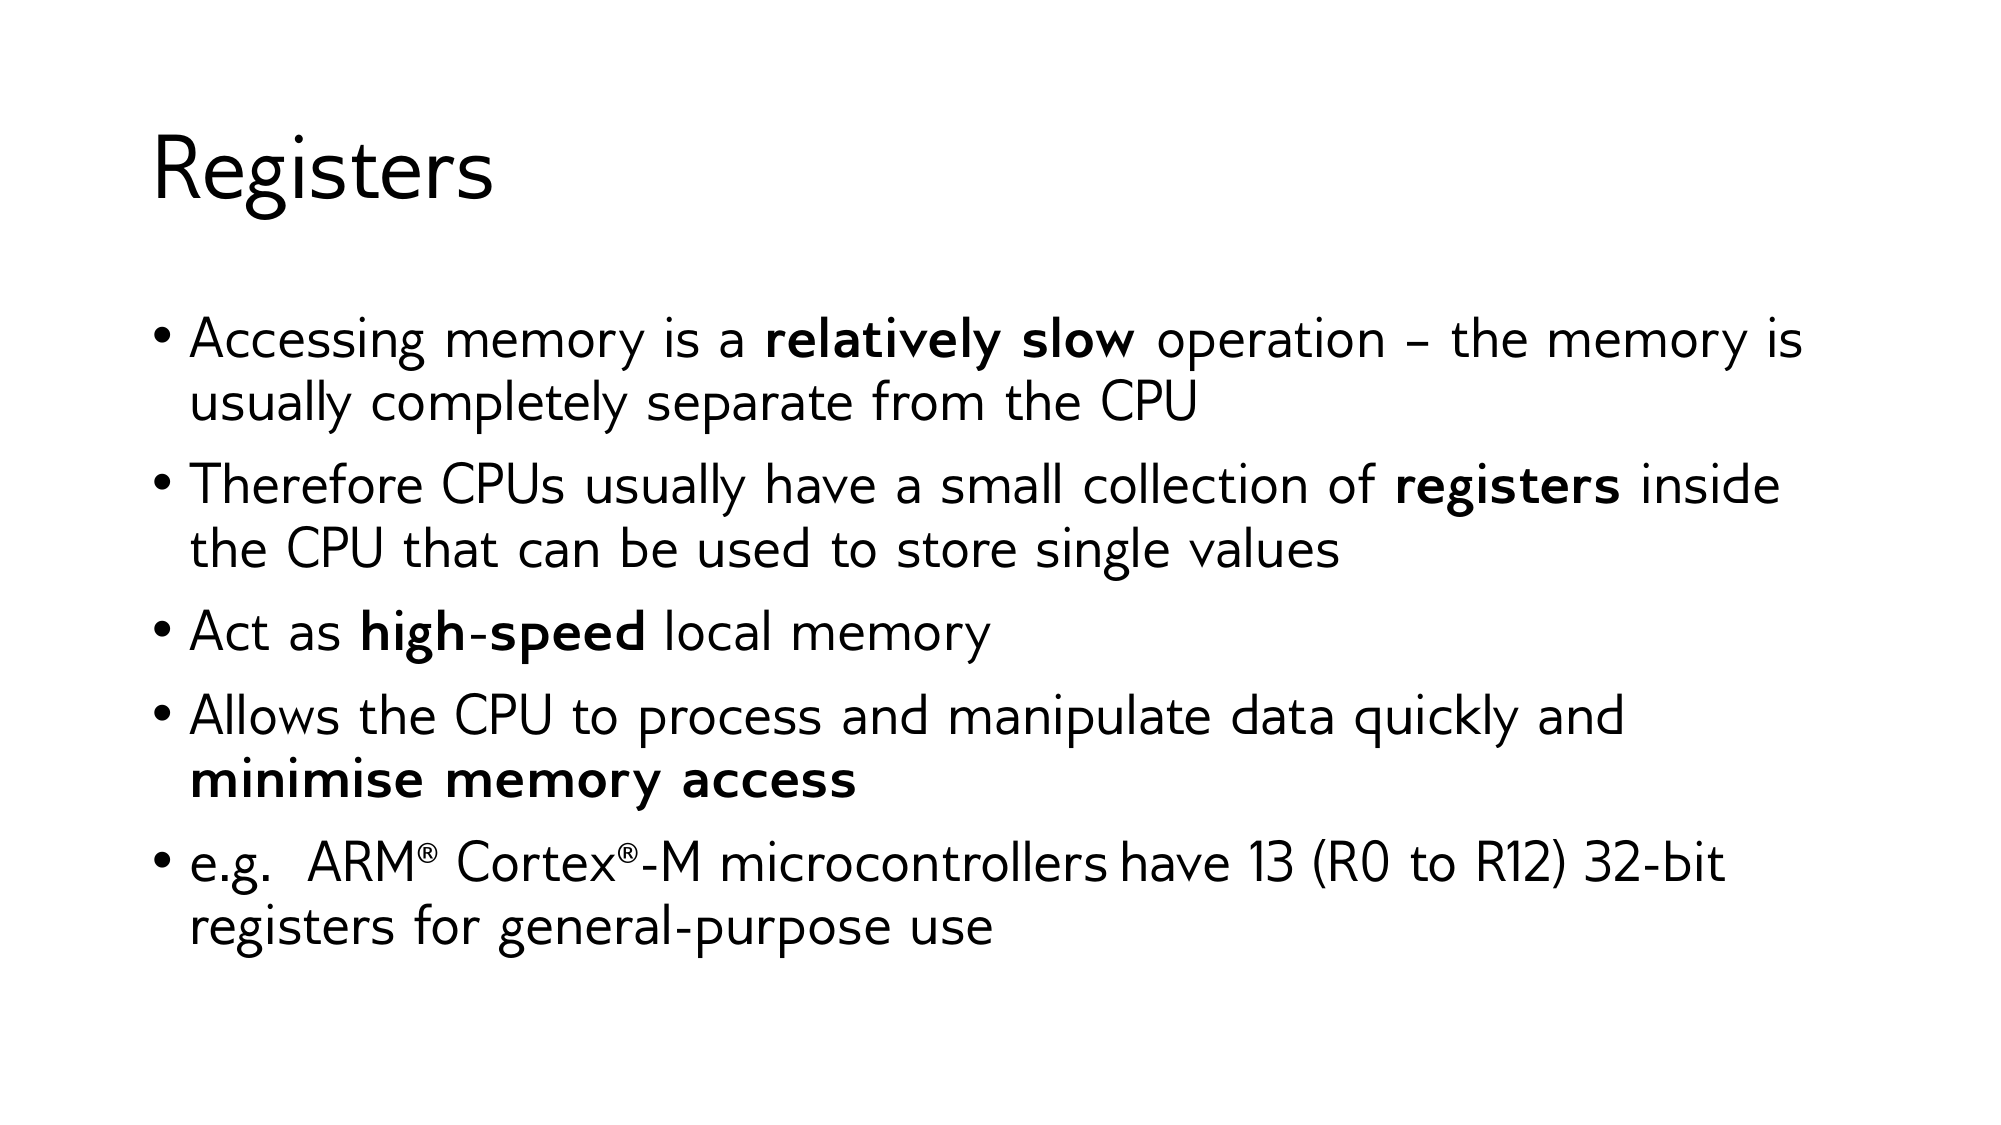

# Registers
Accessing memory is a relatively slow operation – the memory is usually completely separate from the CPU
Therefore CPUs usually have a small collection of registers inside the CPU that can be used to store single values
Act as high-speed local memory
Allows the CPU to process and manipulate data quickly and minimise memory access
e.g.  ARM® Cortex®-M microcontrollers have 13 (R0 to R12) 32-bit registers for general-purpose use